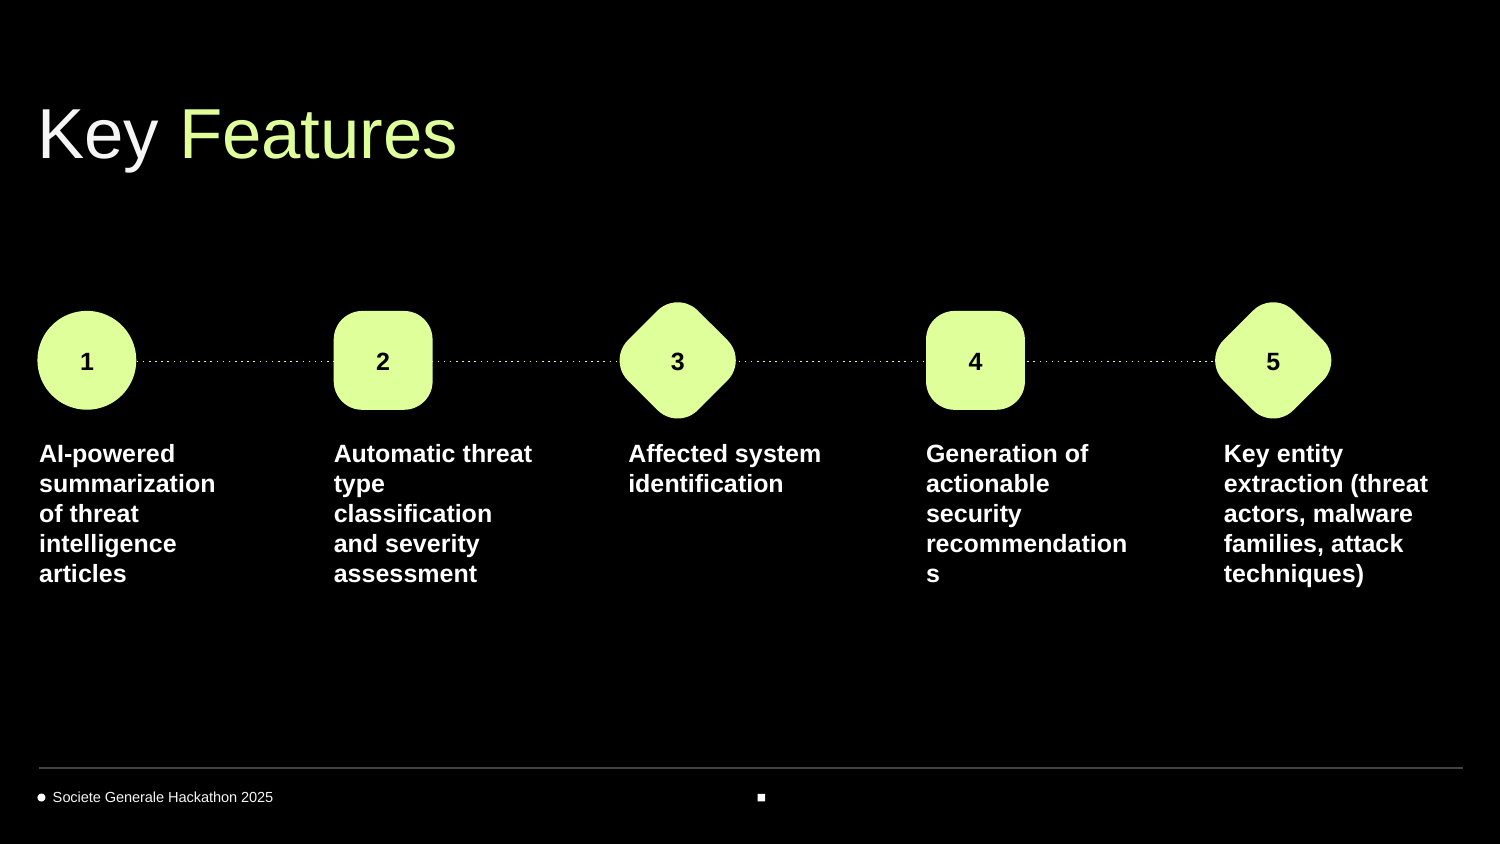

# Key Features

2
3
4
5
1
AI-powered summarization of threat intelligence articles
Automatic threat type classification and severity assessment

Affected system identification

Generation of actionable security recommendations

Key entity extraction (threat actors, malware families, attack techniques)
Societe Generale Hackathon 2025